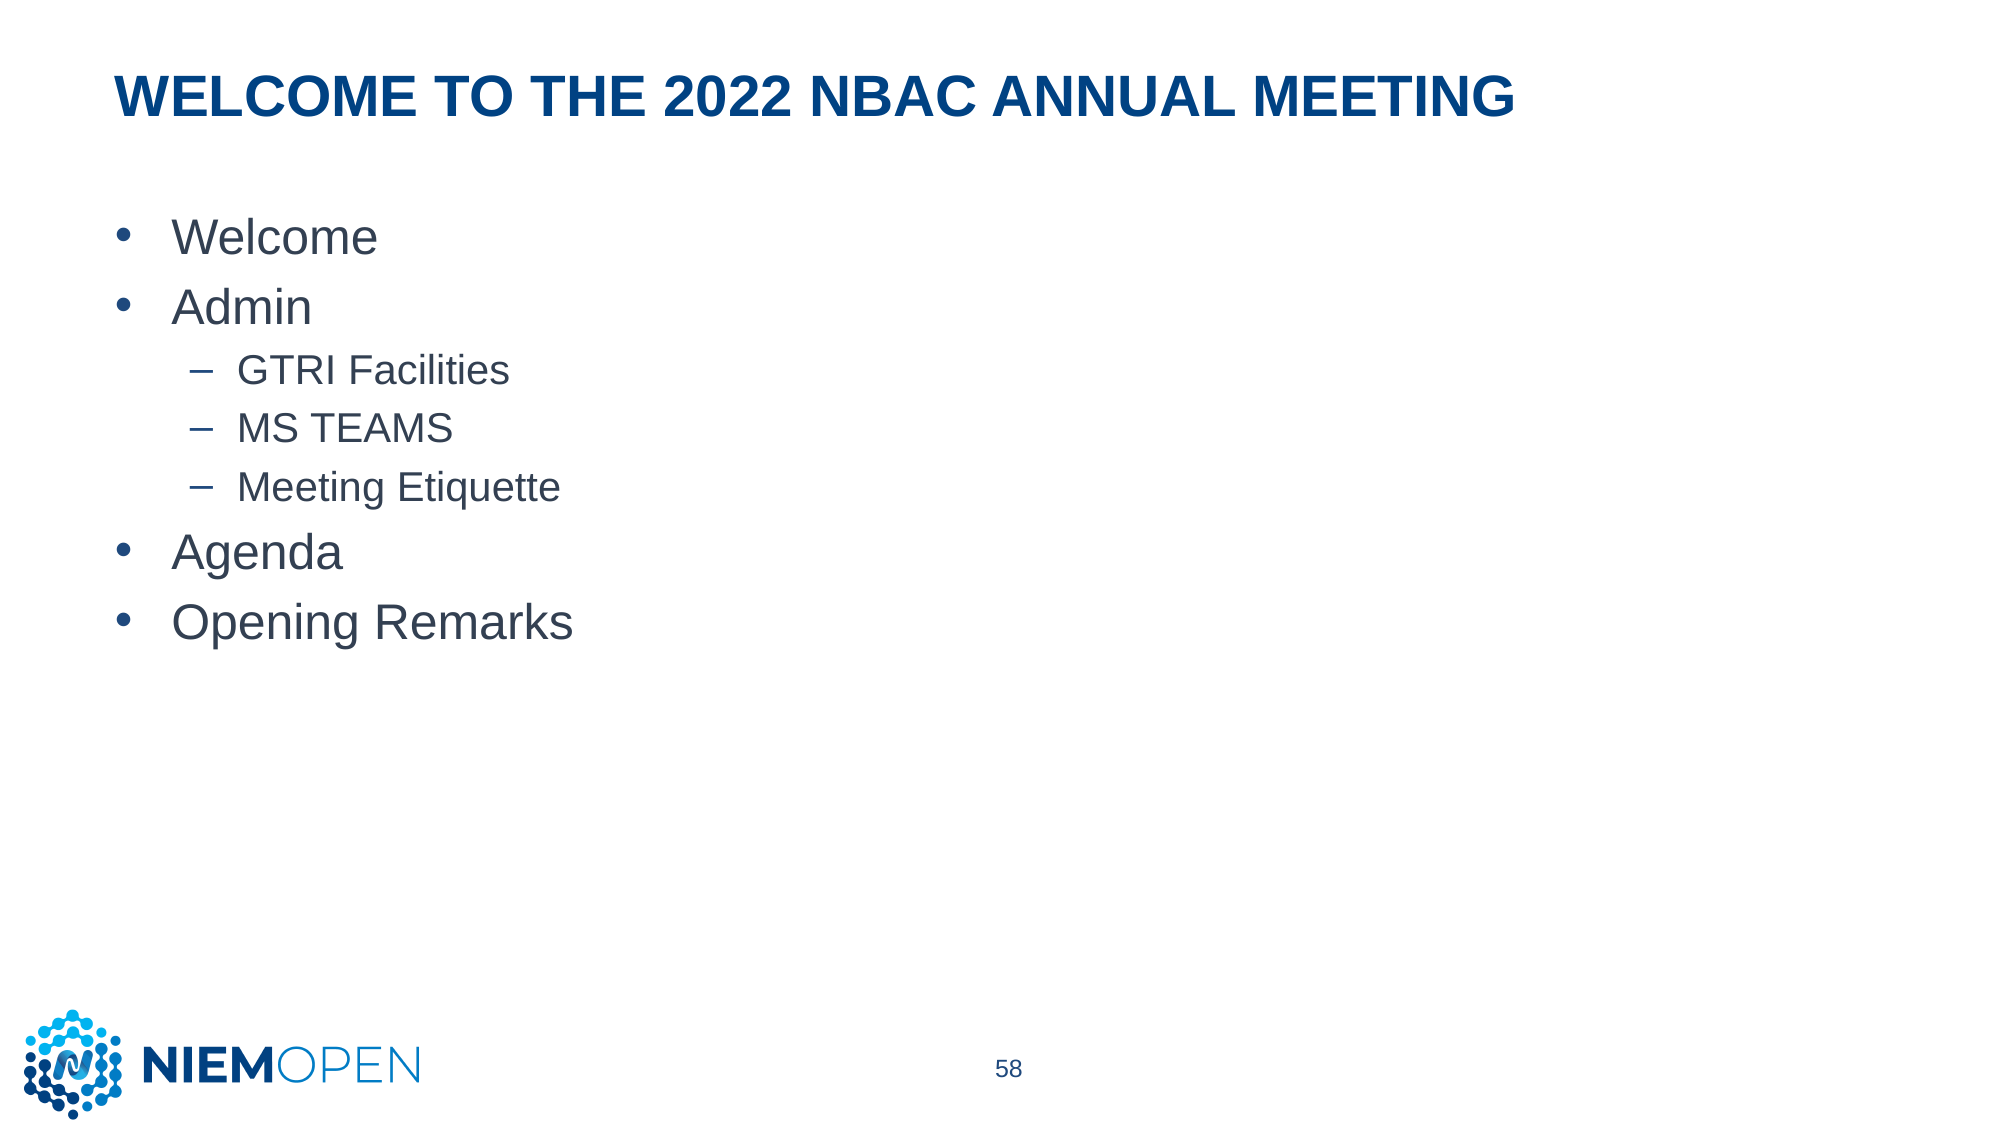

# Welcome to the 2022 Nbac Annual meeting
Welcome
Admin
GTRI Facilities
MS TEAMS
Meeting Etiquette
Agenda
Opening Remarks
58